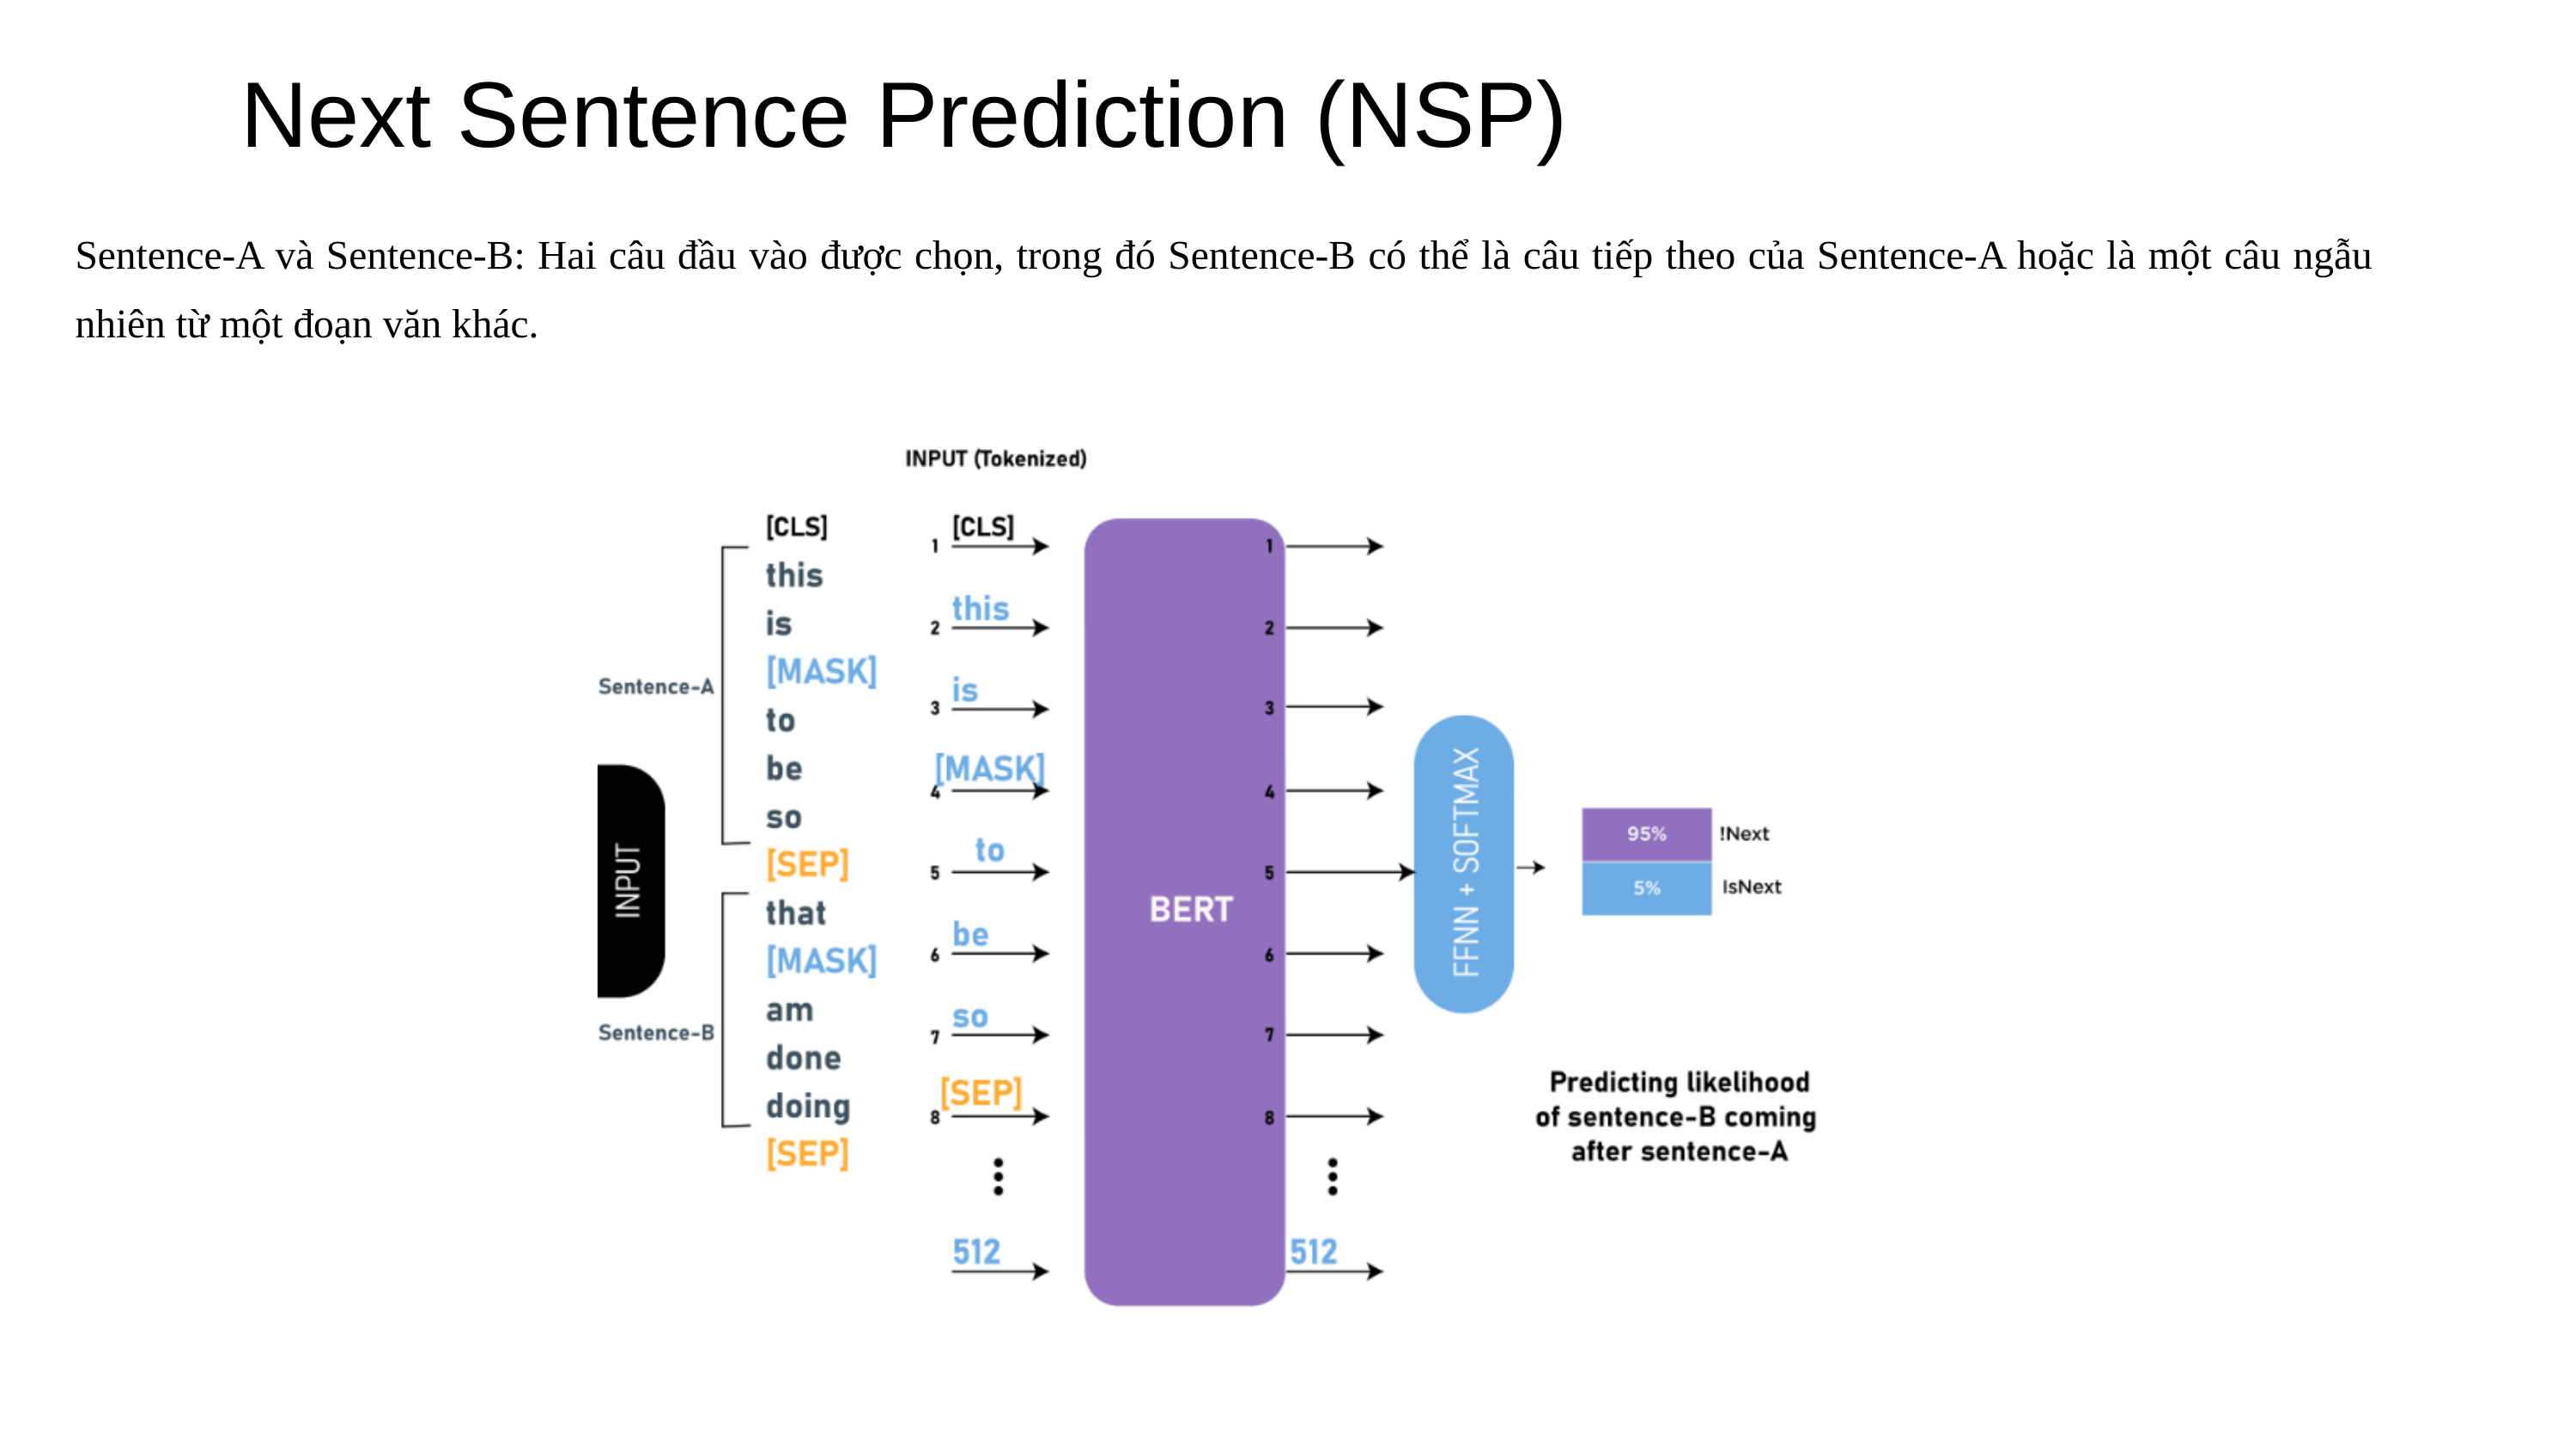

Next Sentence Prediction (NSP)

Sentence-A và Sentence-B: Hai câu đầu vào được chọn, trong đó Sentence-B có thể là câu tiếp theo của Sentence-A hoặc là một câu ngẫu nhiên từ một đoạn văn khác.